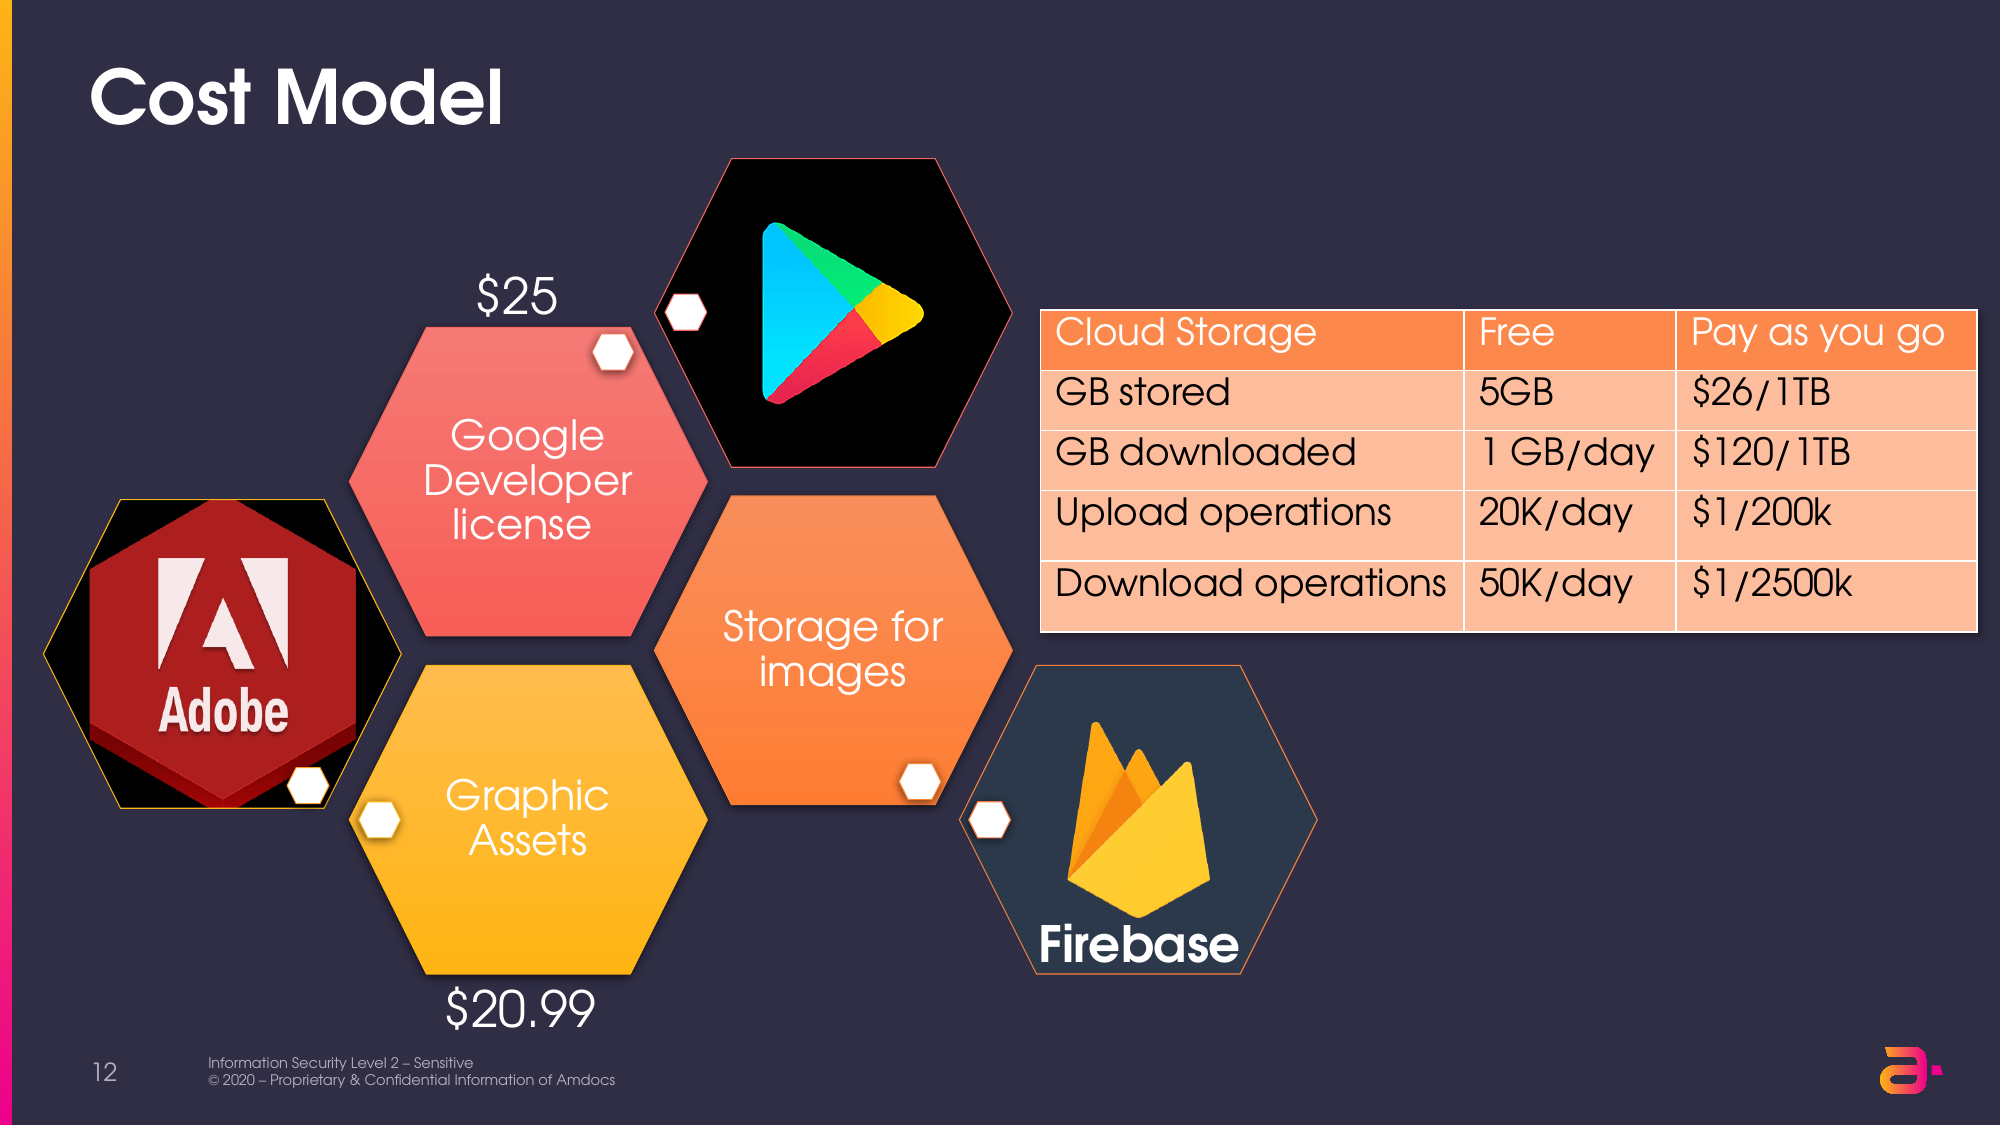

# Cost Model
Graphic Assets
Storage for images
Google Developer license
$25
| Cloud Storage | Free | Pay as you go |
| --- | --- | --- |
| GB stored | 5GB | $26/1TB |
| GB downloaded | 1 GB/day | $120/1TB |
| Upload operations | 20K/day | $1/200k |
| Download operations | 50K/day | $1/2500k |

Firebase
$20.99